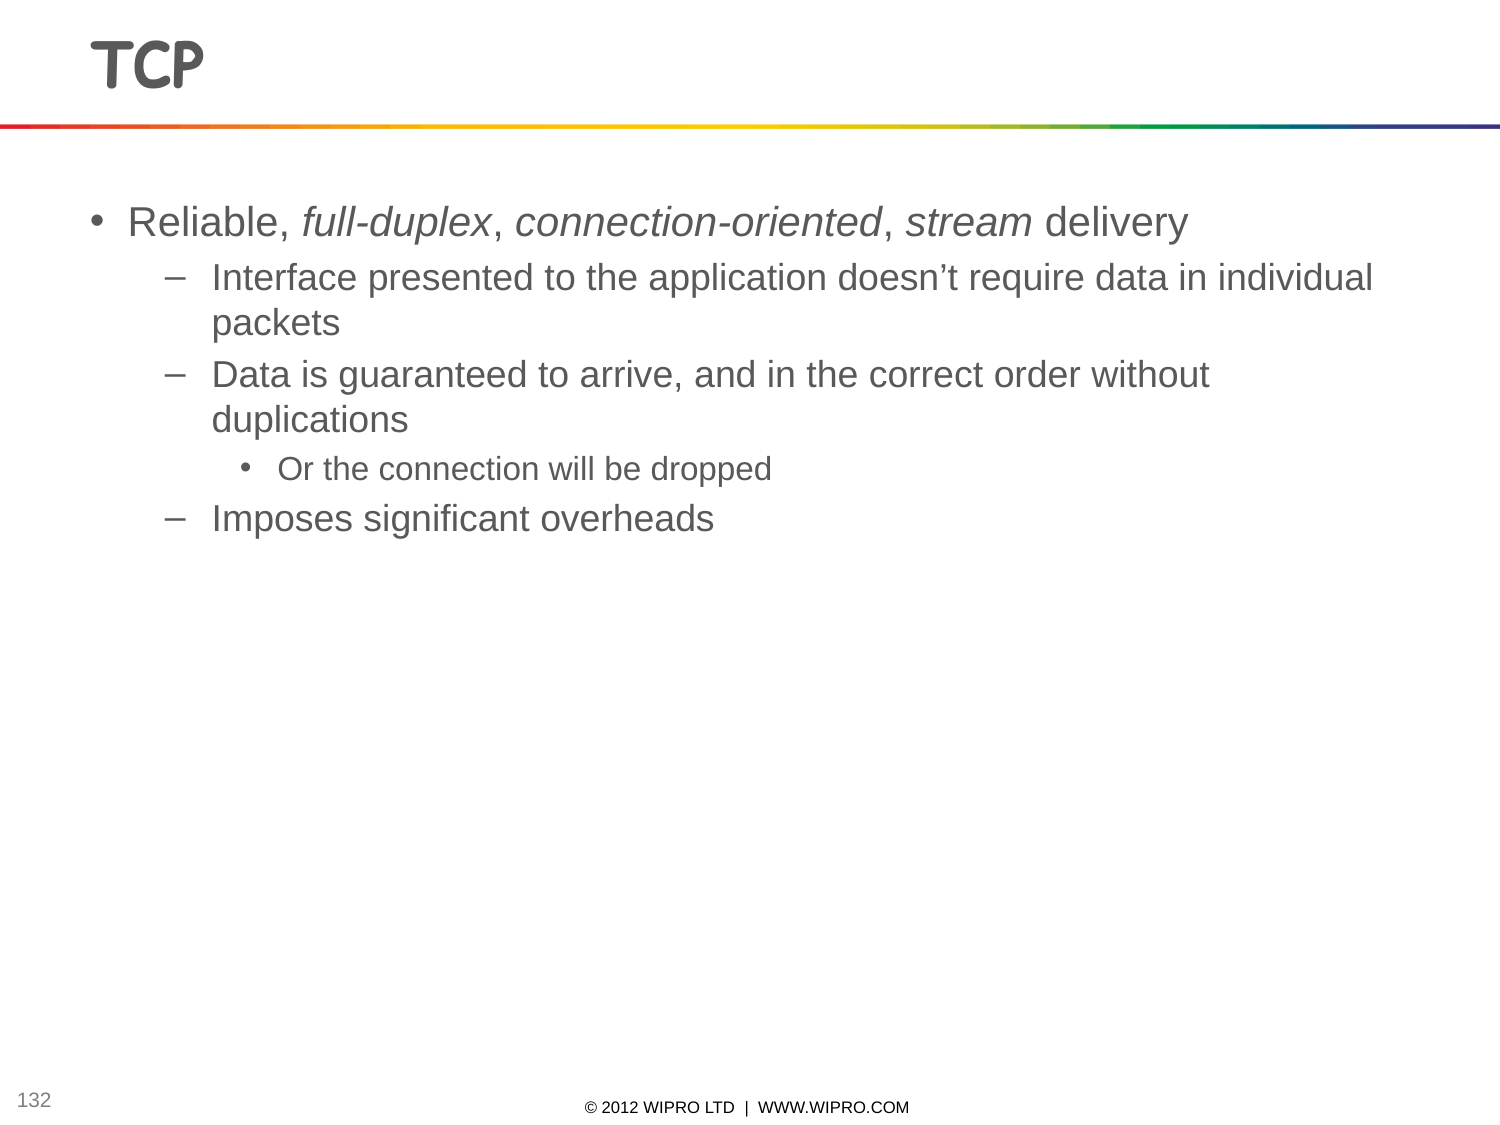

# TCP
Reliable, full-duplex, connection-oriented, stream delivery
Interface presented to the application doesn’t require data in individual packets
Data is guaranteed to arrive, and in the correct order without duplications
Or the connection will be dropped
Imposes significant overheads